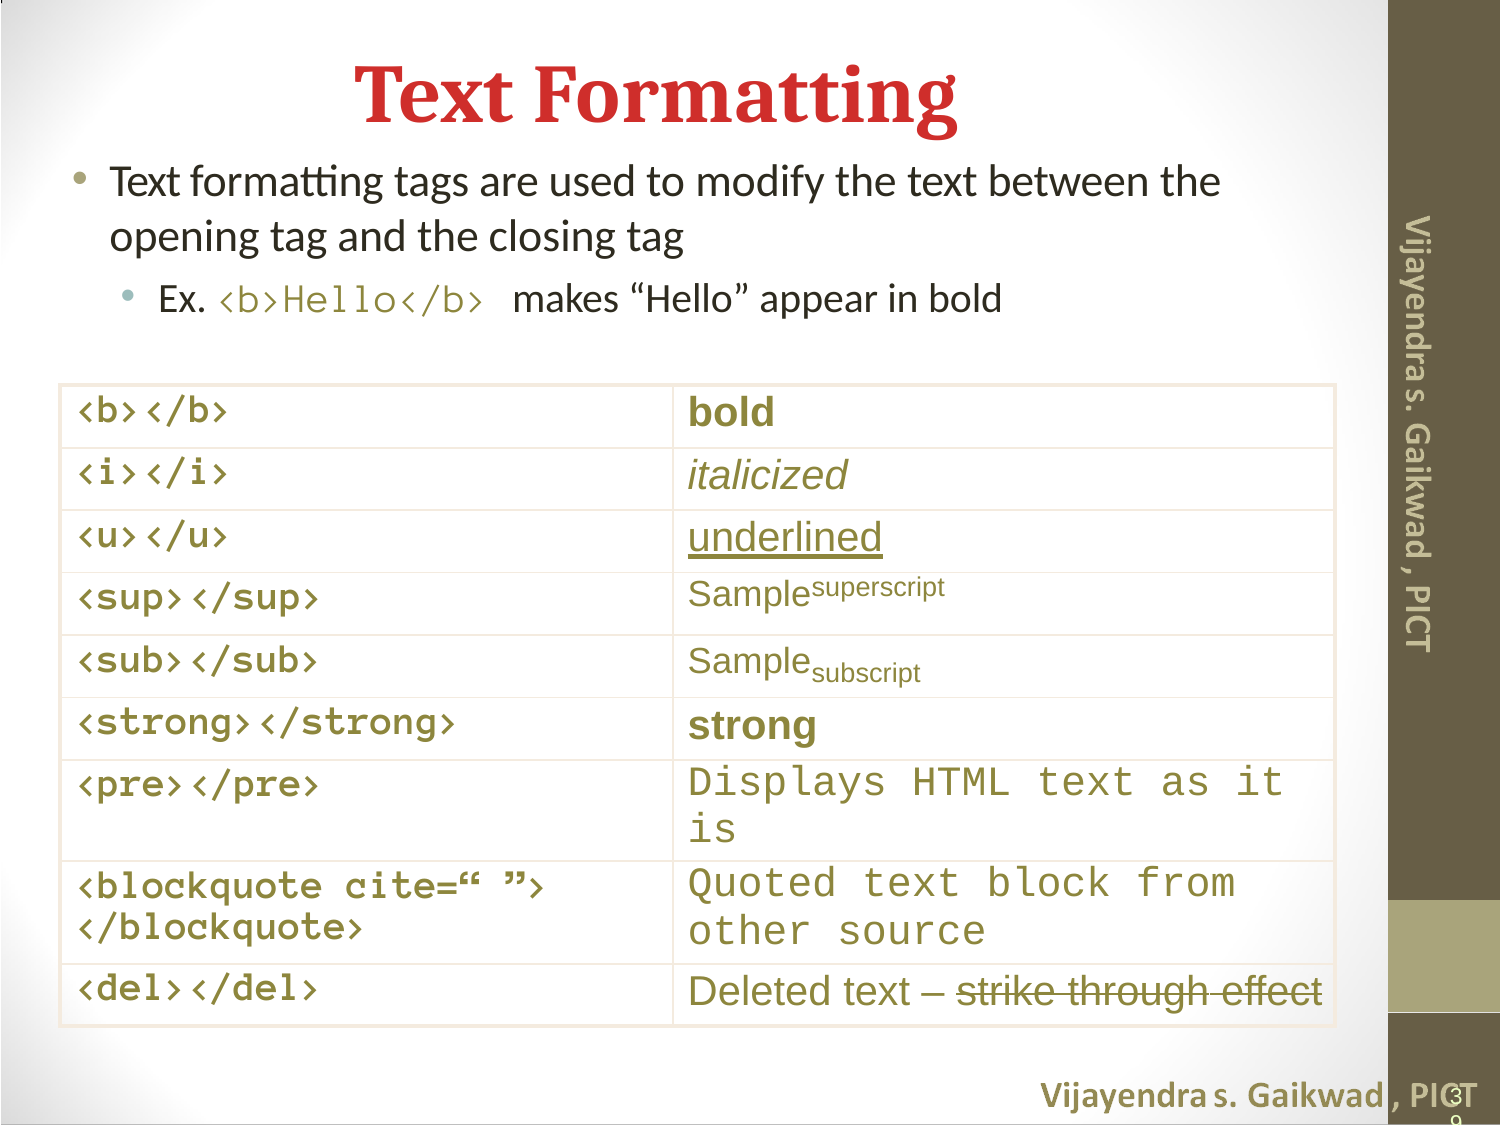

# Text Formatting
Text formatting tags are used to modify the text between the opening tag and the closing tag
Ex. <b>Hello</b> makes “Hello” appear in bold
| <b></b> | bold |
| --- | --- |
| <i></i> | italicized |
| <u></u> | underlined |
| <sup></sup> | Samplesuperscript |
| <sub></sub> | Samplesubscript |
| <strong></strong> | strong |
| <pre></pre> | Displays HTML text as it is |
| <blockquote cite=“ ”> </blockquote> | Quoted text block from other source |
| <del></del> | Deleted text – strike through effect |
39